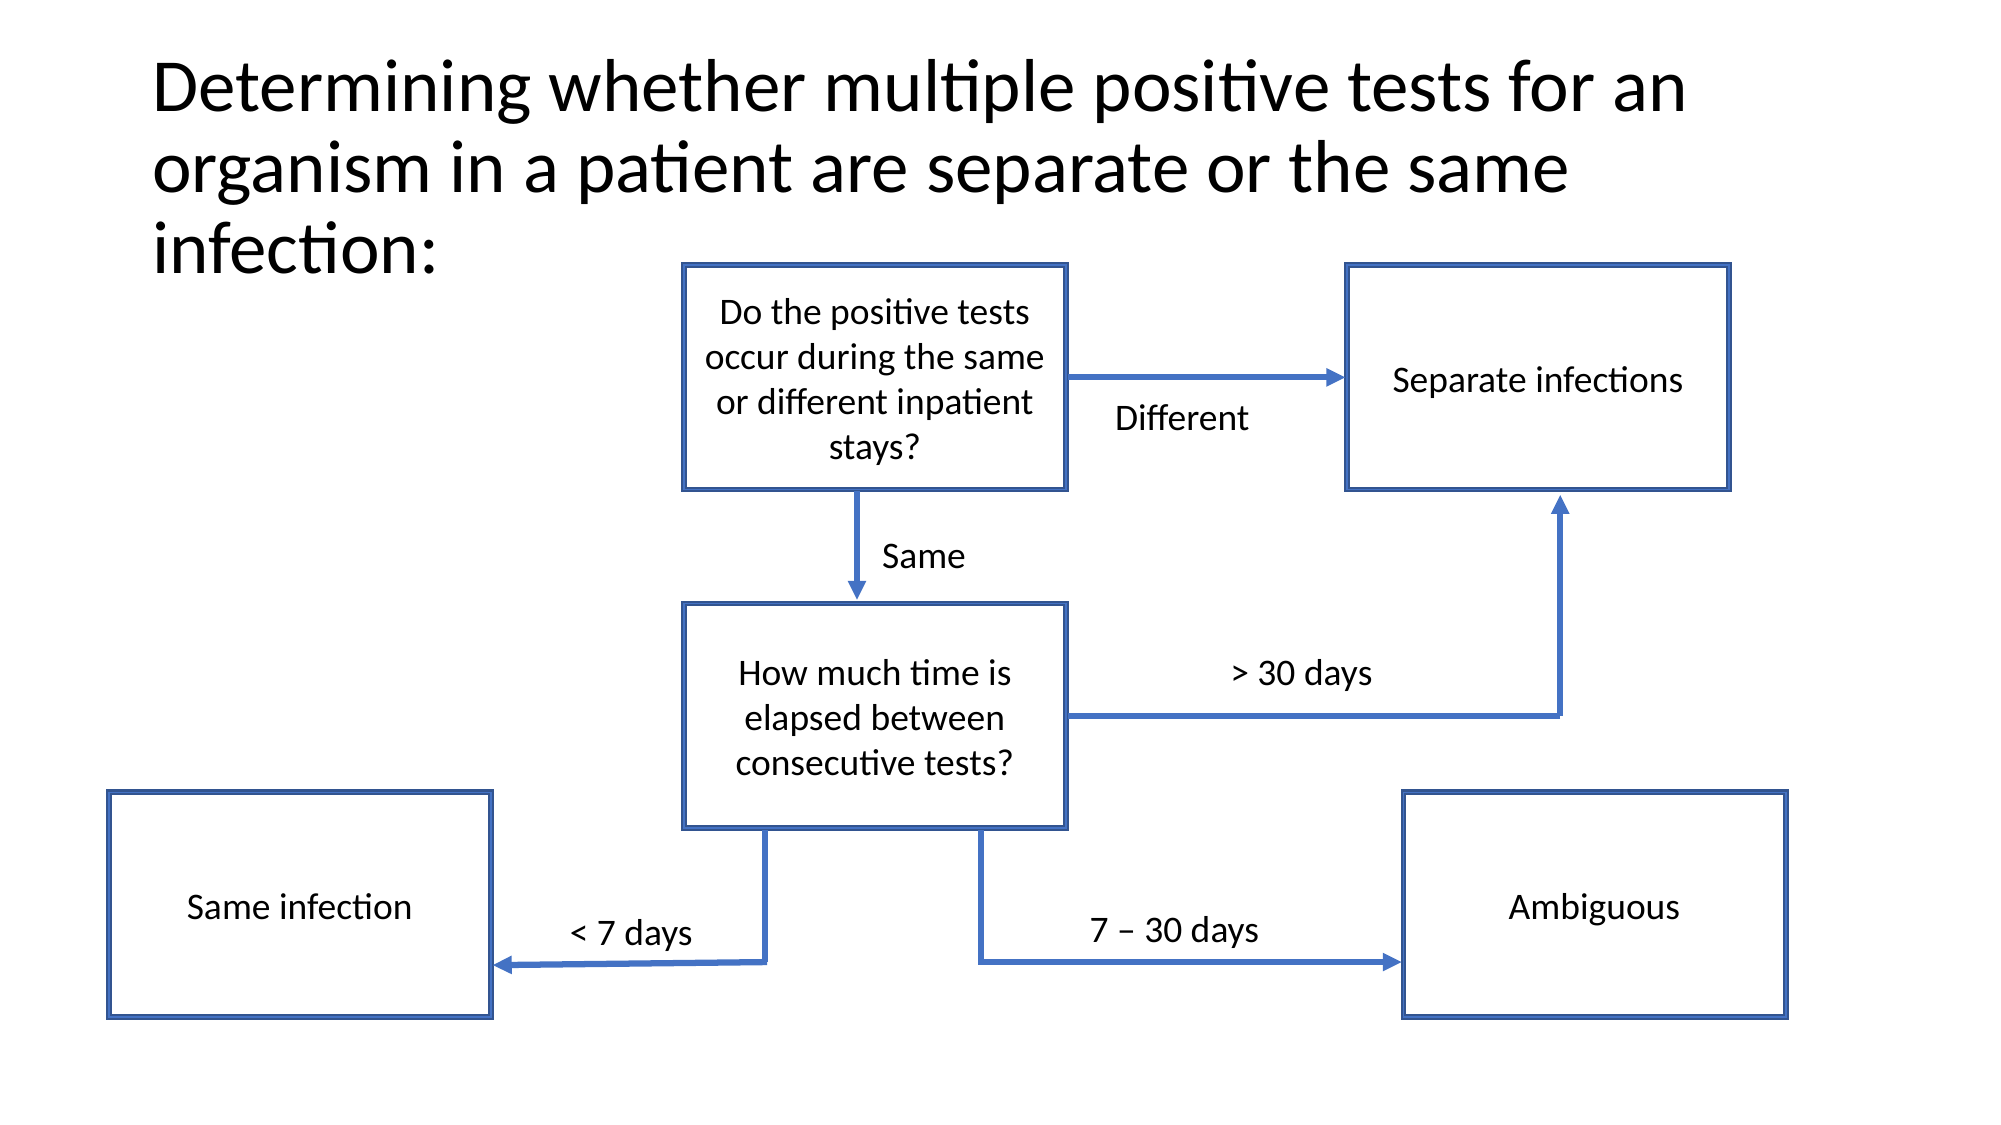

# Determining whether multiple positive tests for an organism in a patient are separate or the same infection:
Do the positive tests occur during the same or different inpatient stays?
Separate infections
Different
Same
How much time is elapsed between consecutive tests?
> 30 days
Same infection
Ambiguous
7 – 30 days
< 7 days